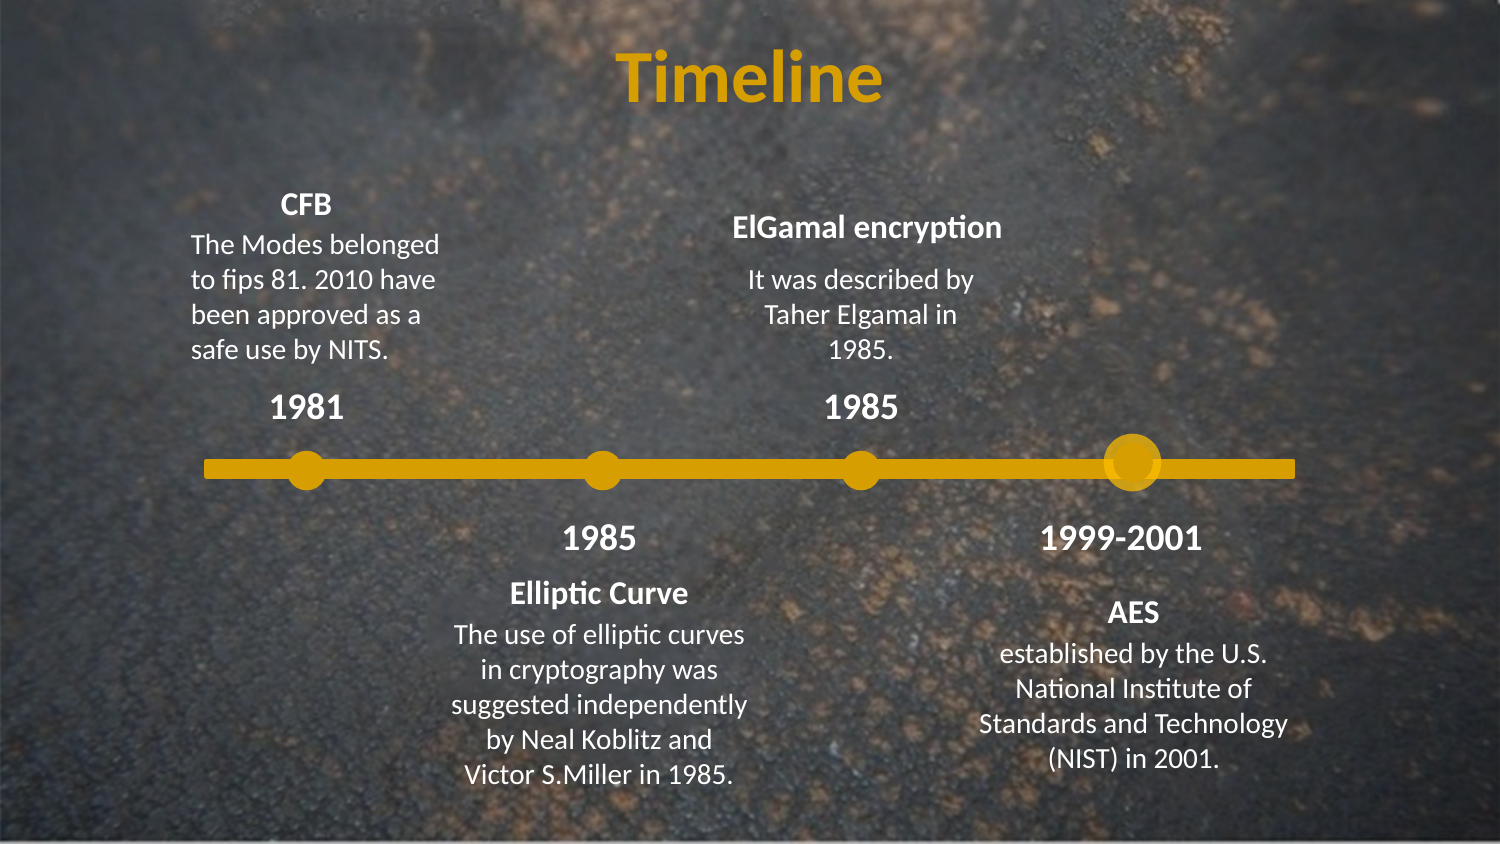

Timeline
CFB
The Modes belonged to fips 81. 2010 have been approved as a safe use by NITS.

ElGamal encryption
It was described by Taher Elgamal in 1985.
1981
1985

1985
1999-2001
Elliptic Curve
The use of elliptic curves in cryptography was suggested independently by Neal Koblitz and Victor S.Miller in 1985.
AES
established by the U.S. National Institute of Standards and Technology (NIST) in 2001.